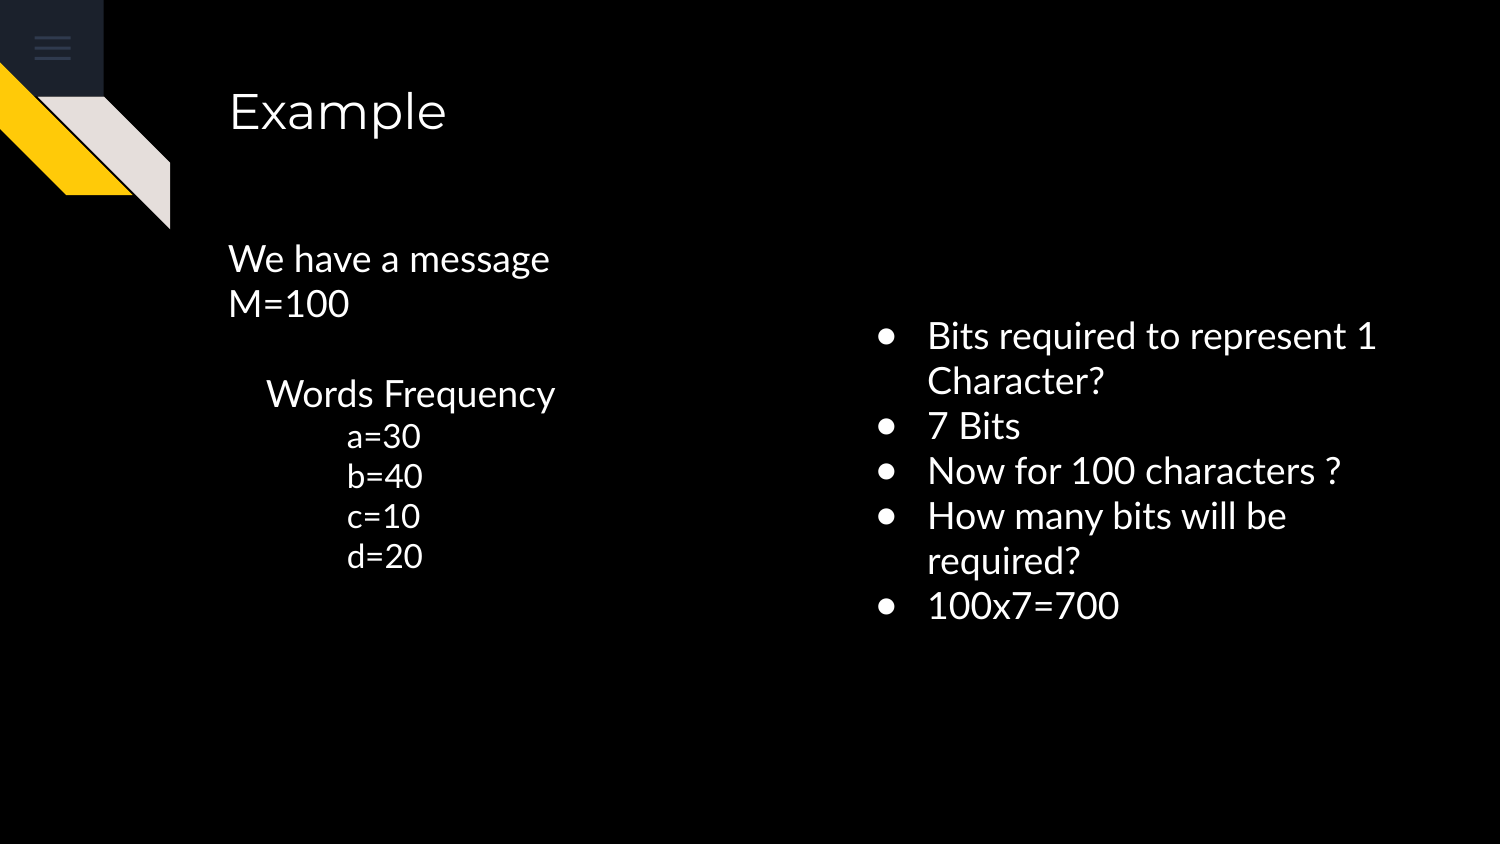

# Example
We have a message M=100

    Words Frequency
              a=30
              b=40
              c=10
              d=20

Bits required to represent 1 Character?
7 Bits
Now for 100 characters ?
How many bits will be required?
100x7=700